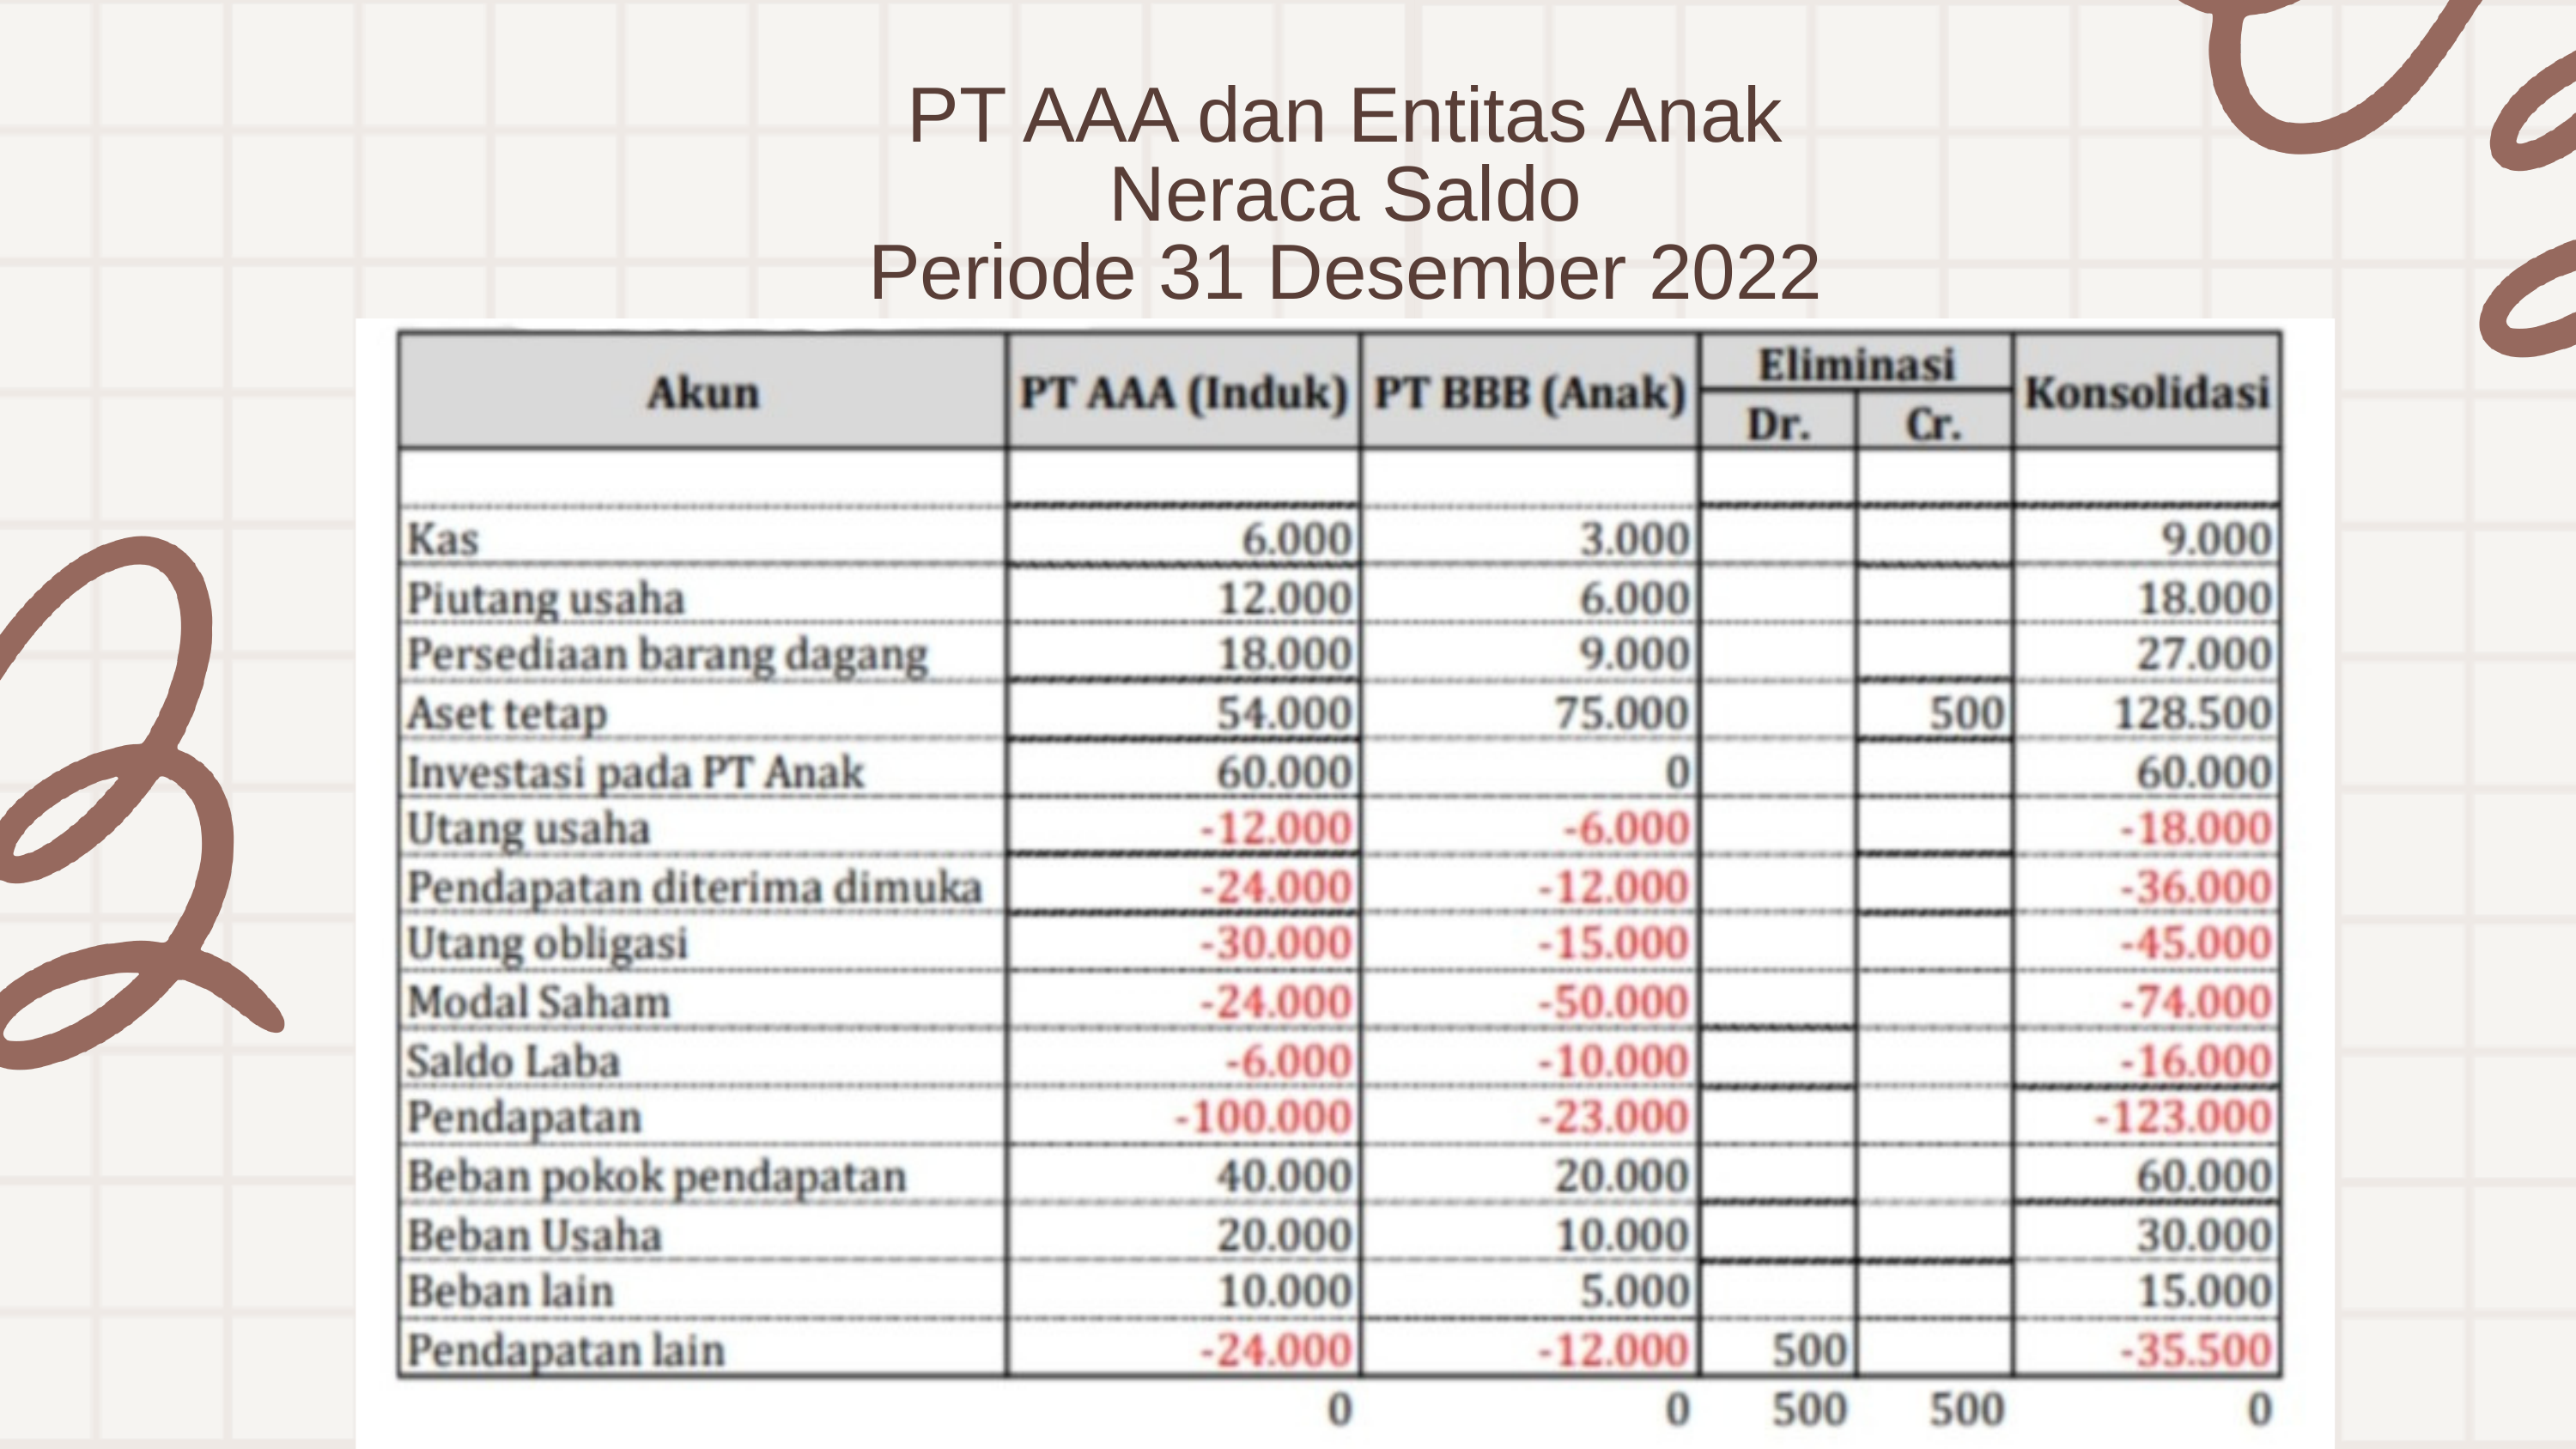

PT AAA dan Entitas Anak
Neraca Saldo
Periode 31 Desember 2022